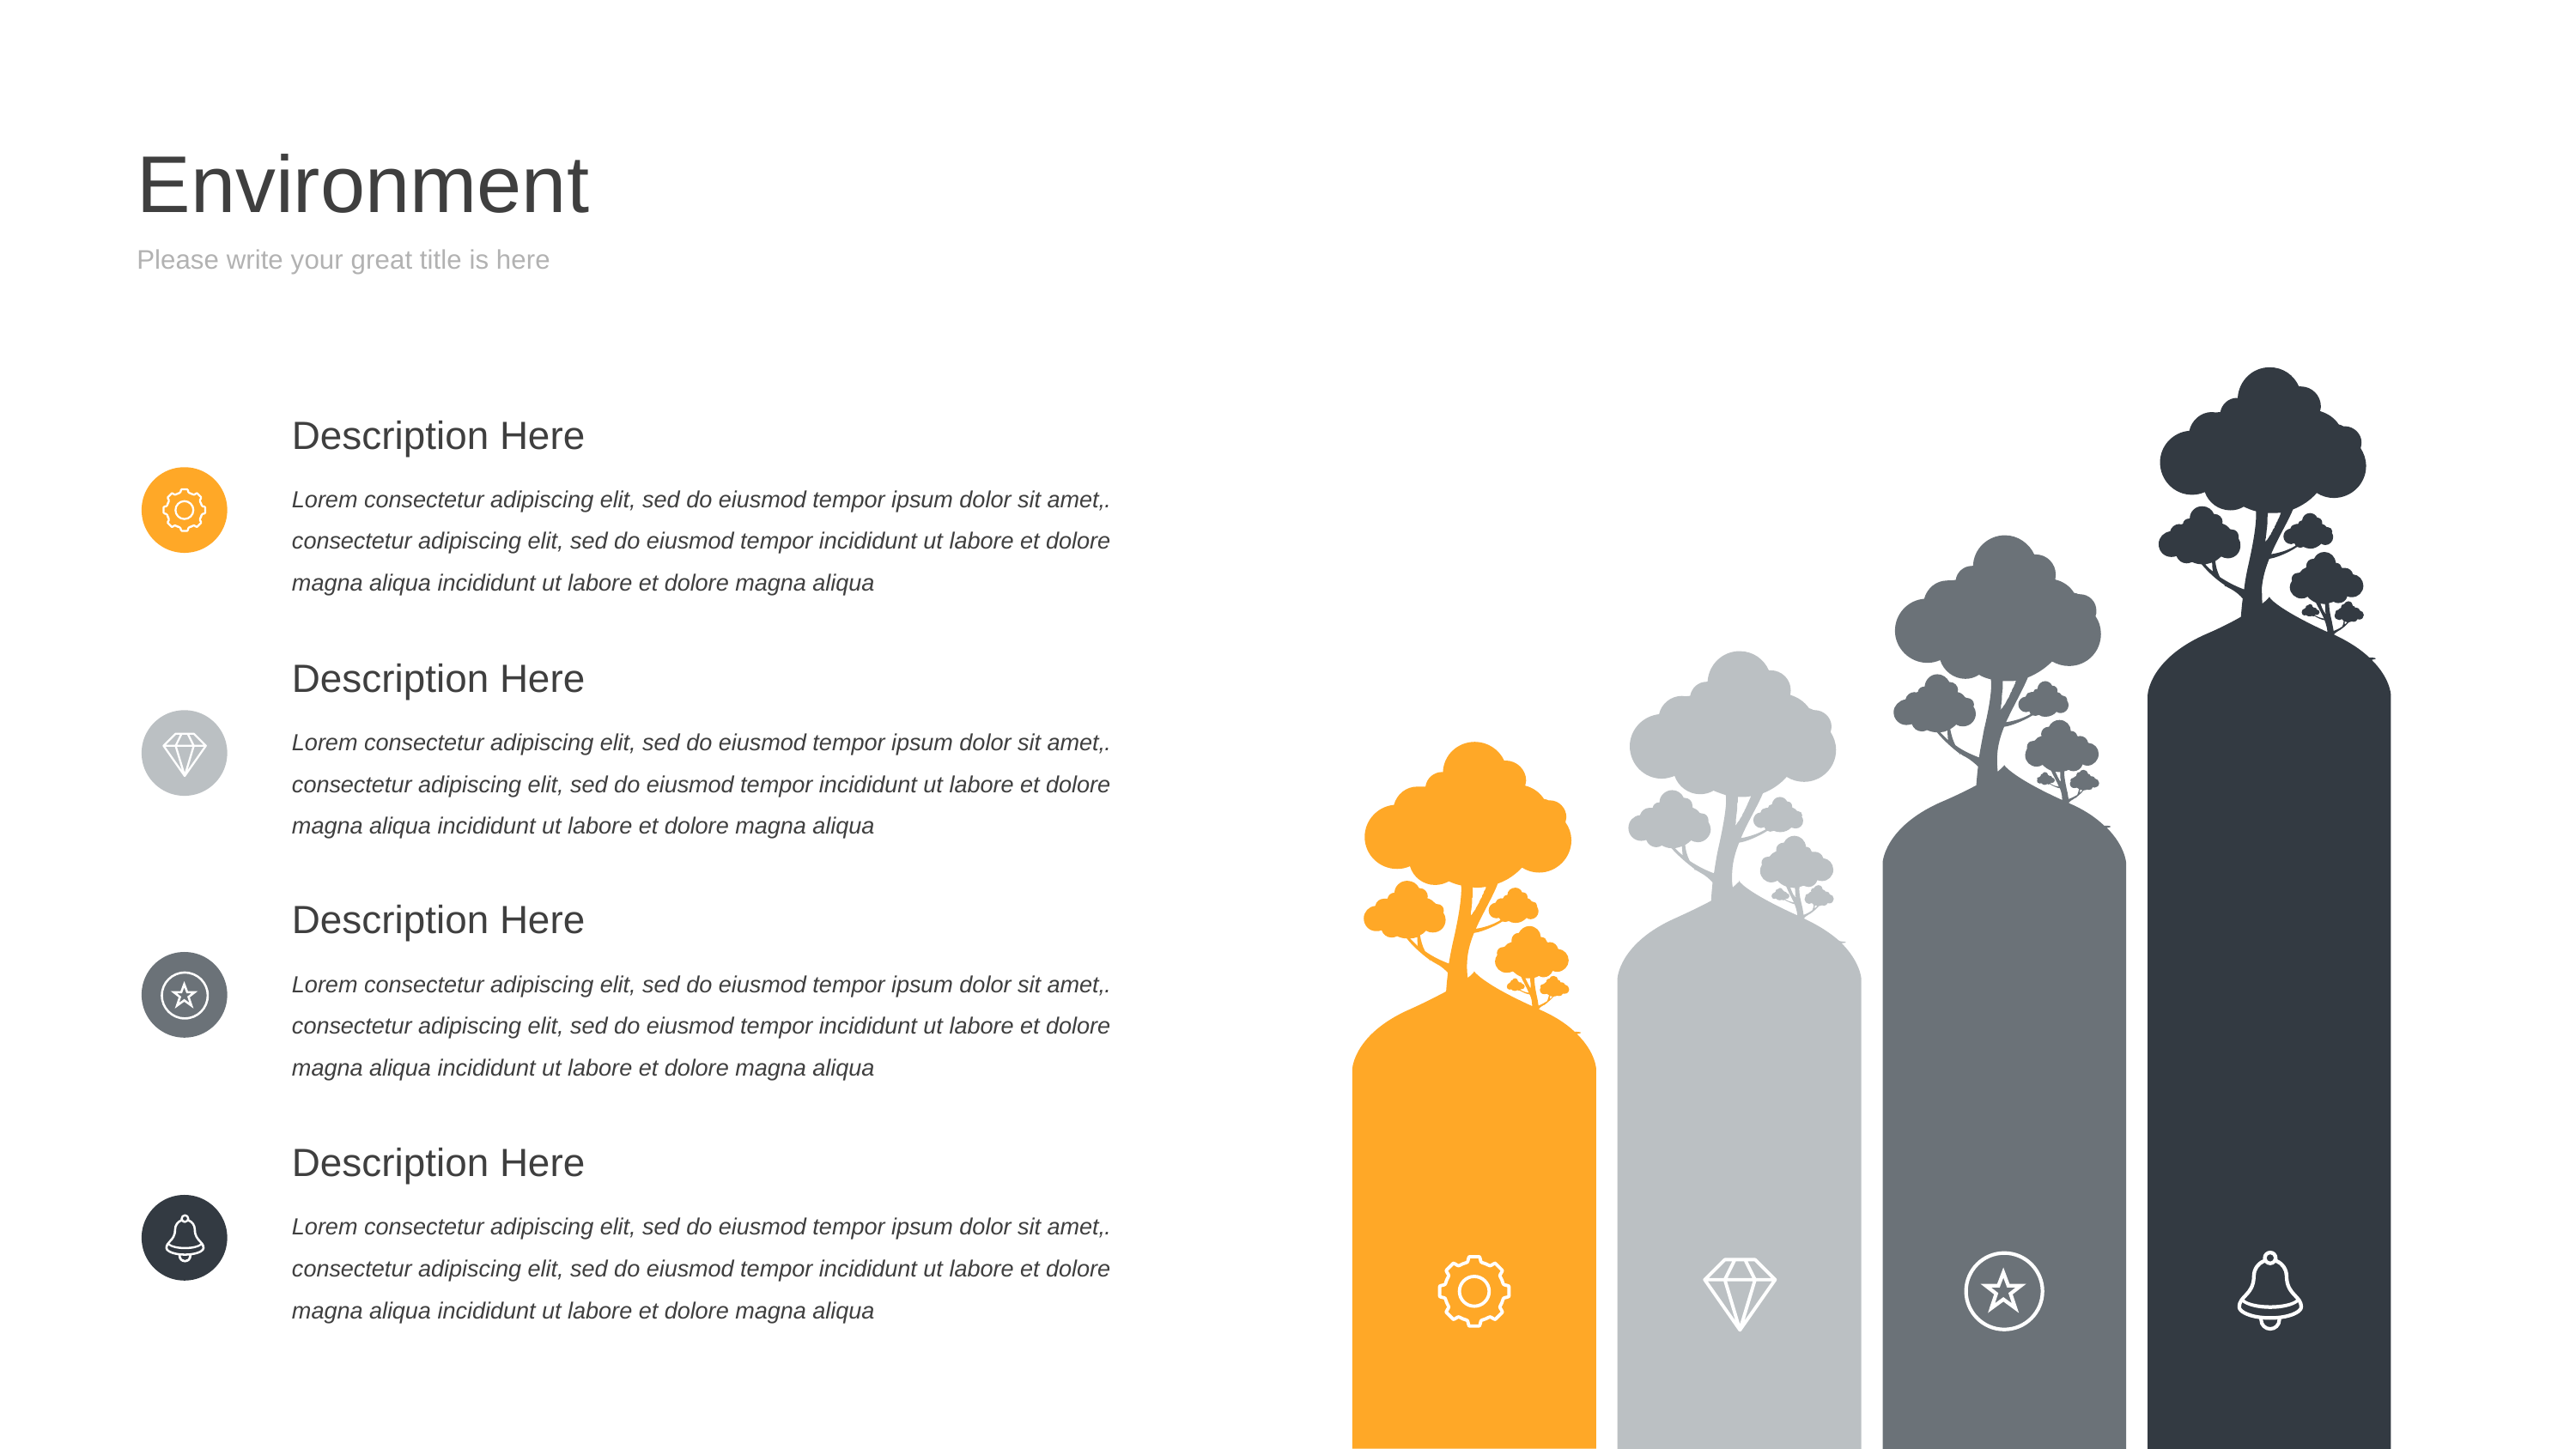

Environment
Please write your great title is here

Description Here
Lorem consectetur adipiscing elit, sed do eiusmod tempor ipsum dolor sit amet,. consectetur adipiscing elit, sed do eiusmod tempor incididunt ut labore et dolore magna aliqua incididunt ut labore et dolore magna aliqua

Description Here

Lorem consectetur adipiscing elit, sed do eiusmod tempor ipsum dolor sit amet,. consectetur adipiscing elit, sed do eiusmod tempor incididunt ut labore et dolore magna aliqua incididunt ut labore et dolore magna aliqua

Description Here
Lorem consectetur adipiscing elit, sed do eiusmod tempor ipsum dolor sit amet,. consectetur adipiscing elit, sed do eiusmod tempor incididunt ut labore et dolore magna aliqua incididunt ut labore et dolore magna aliqua

Description Here
Lorem consectetur adipiscing elit, sed do eiusmod tempor ipsum dolor sit amet,. consectetur adipiscing elit, sed do eiusmod tempor incididunt ut labore et dolore magna aliqua incididunt ut labore et dolore magna aliqua